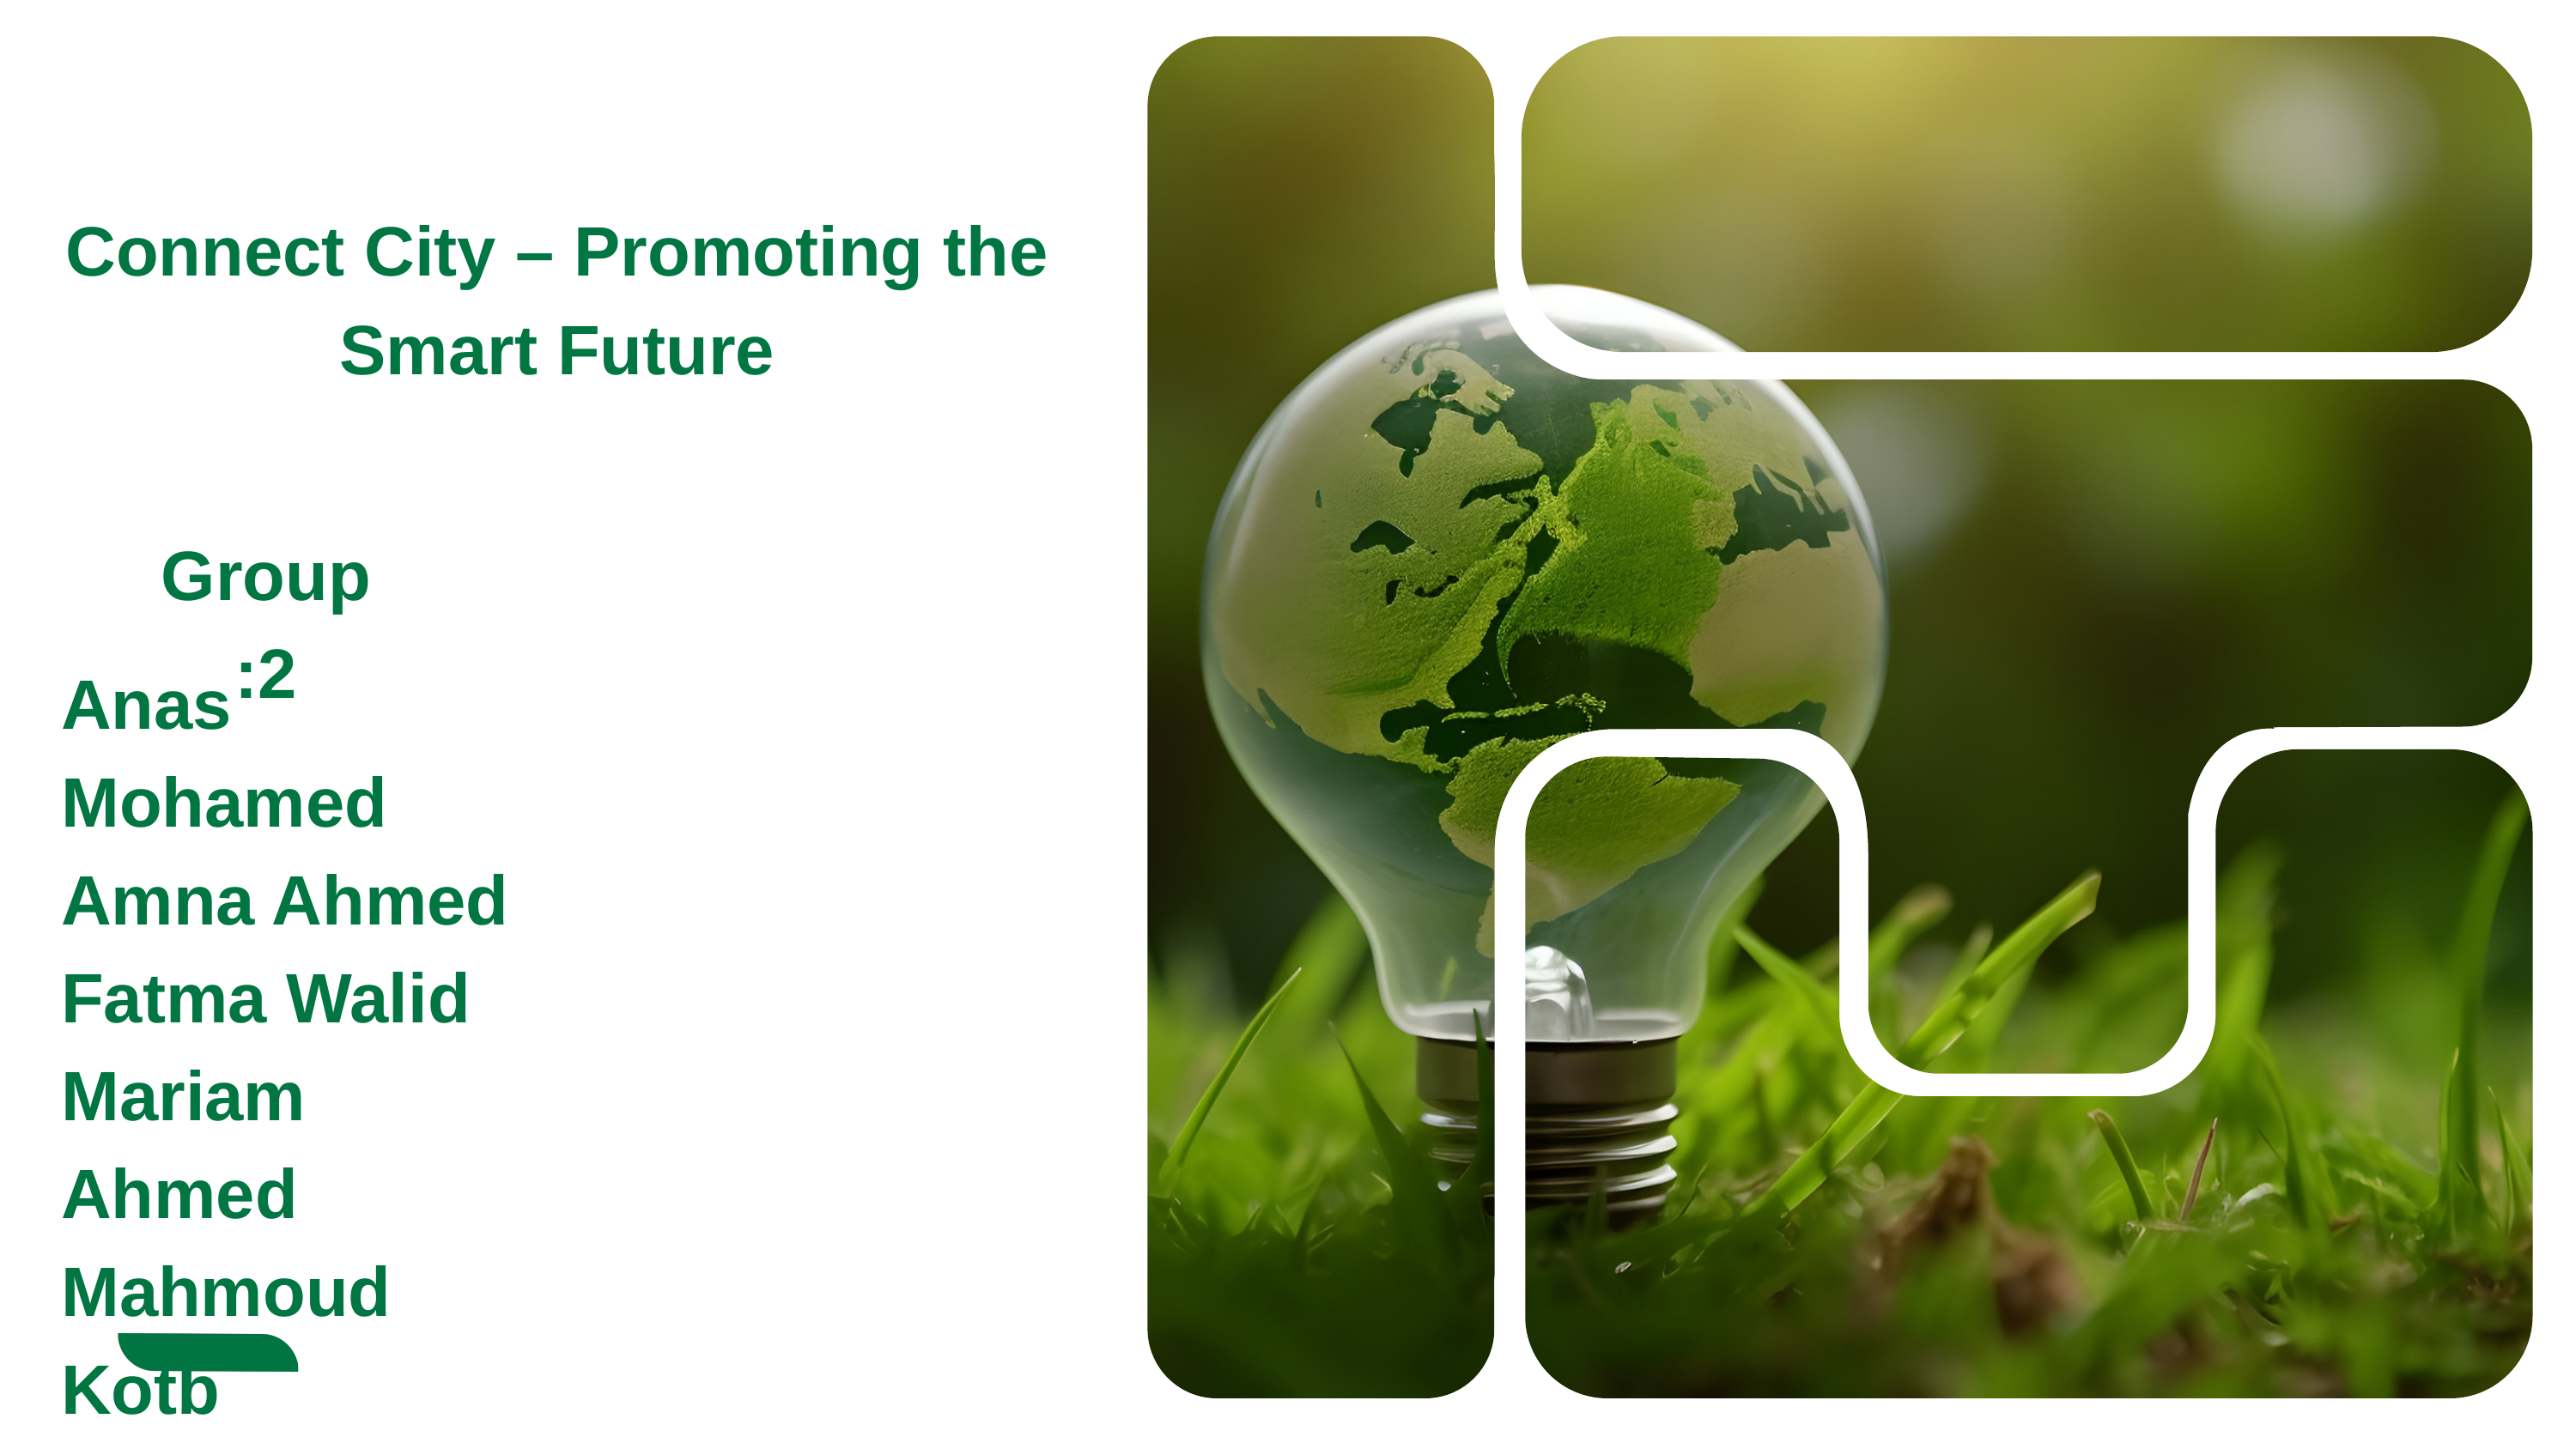

Connect City – Promoting the Smart Future

Group:2
Anas Mohamed
Amna Ahmed
Fatma Walid
Mariam Ahmed
Mahmoud Kotb